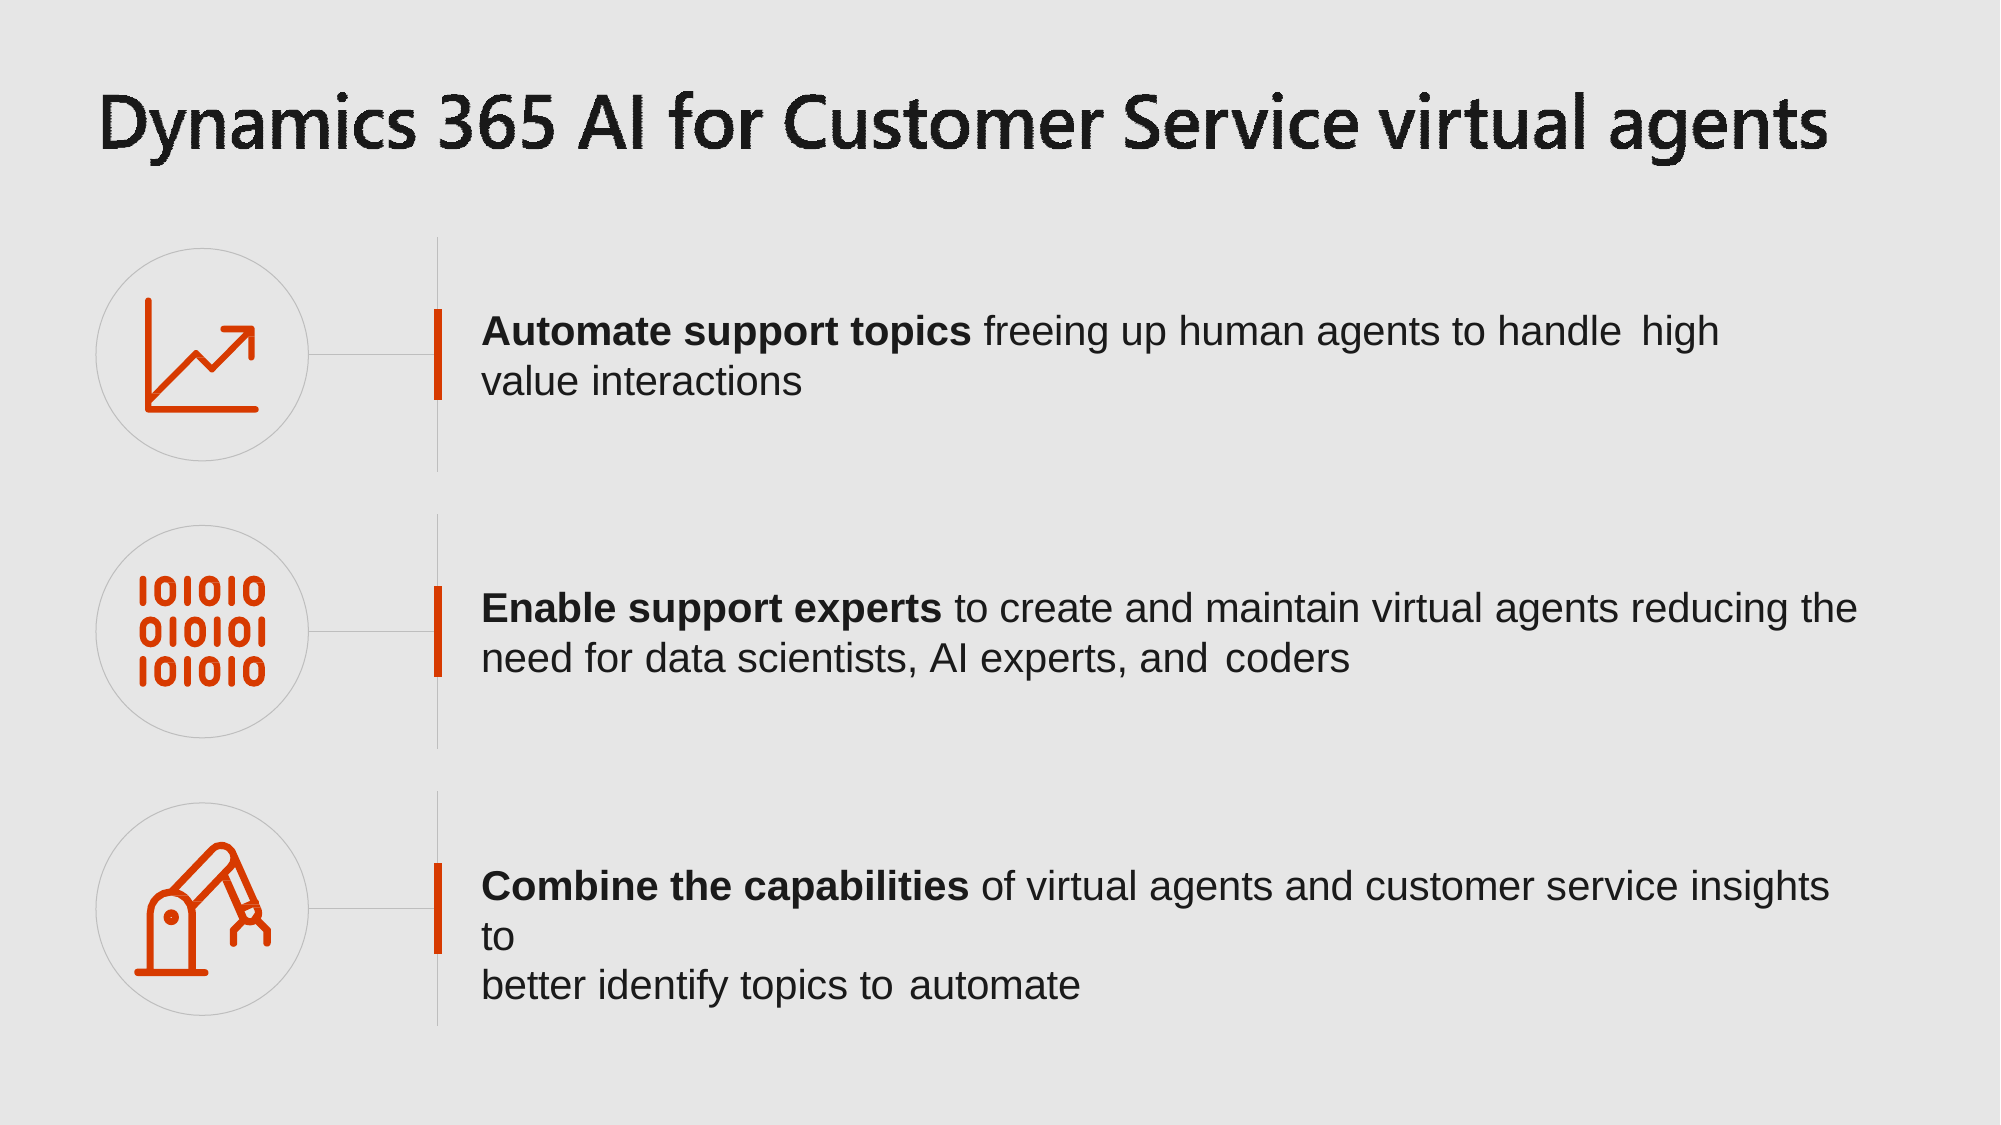

Automate support topics freeing up human agents to handle high
value interactions

Enable support experts to create and maintain virtual agents reducing the
need for data scientists, AI experts, and coders

Combine the capabilities of virtual agents and customer service insights to
better identify topics to automate